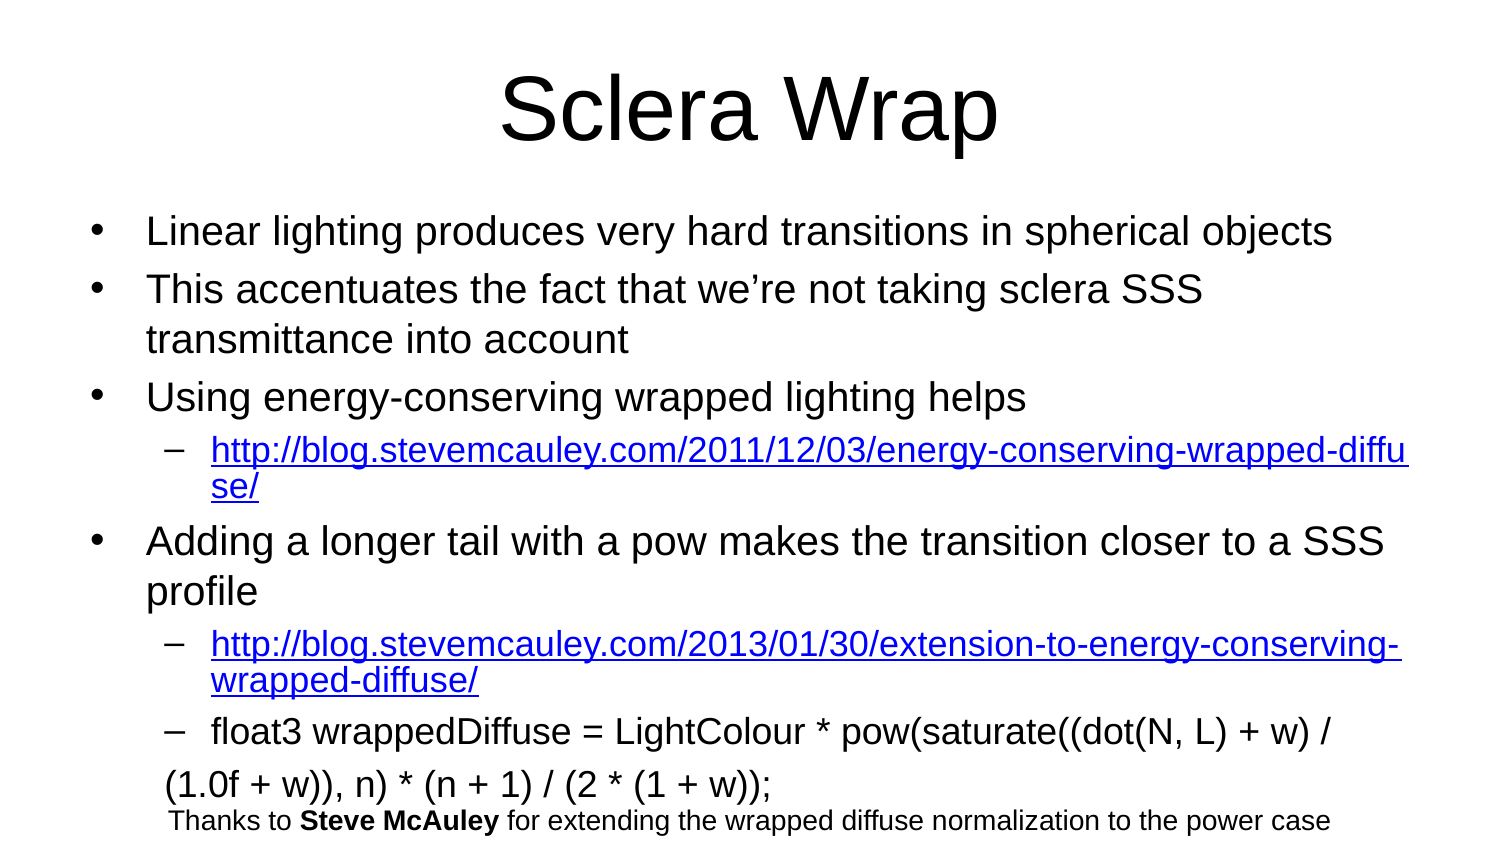

# Sclera Wrap
Linear lighting produces very hard transitions in spherical objects
This accentuates the fact that we’re not taking sclera SSS transmittance into account
Using energy-conserving wrapped lighting helps
http://blog.stevemcauley.com/2011/12/03/energy-conserving-wrapped-diffuse/
Adding a longer tail with a pow makes the transition closer to a SSS profile
http://blog.stevemcauley.com/2013/01/30/extension-to-energy-conserving-wrapped-diffuse/
float3 wrappedDiffuse = LightColour * pow(saturate((dot(N, L) + w) /
	(1.0f + w)), n) * (n + 1) / (2 * (1 + w));

Thanks to Steve McAuley for extending the wrapped diffuse normalization to the power case